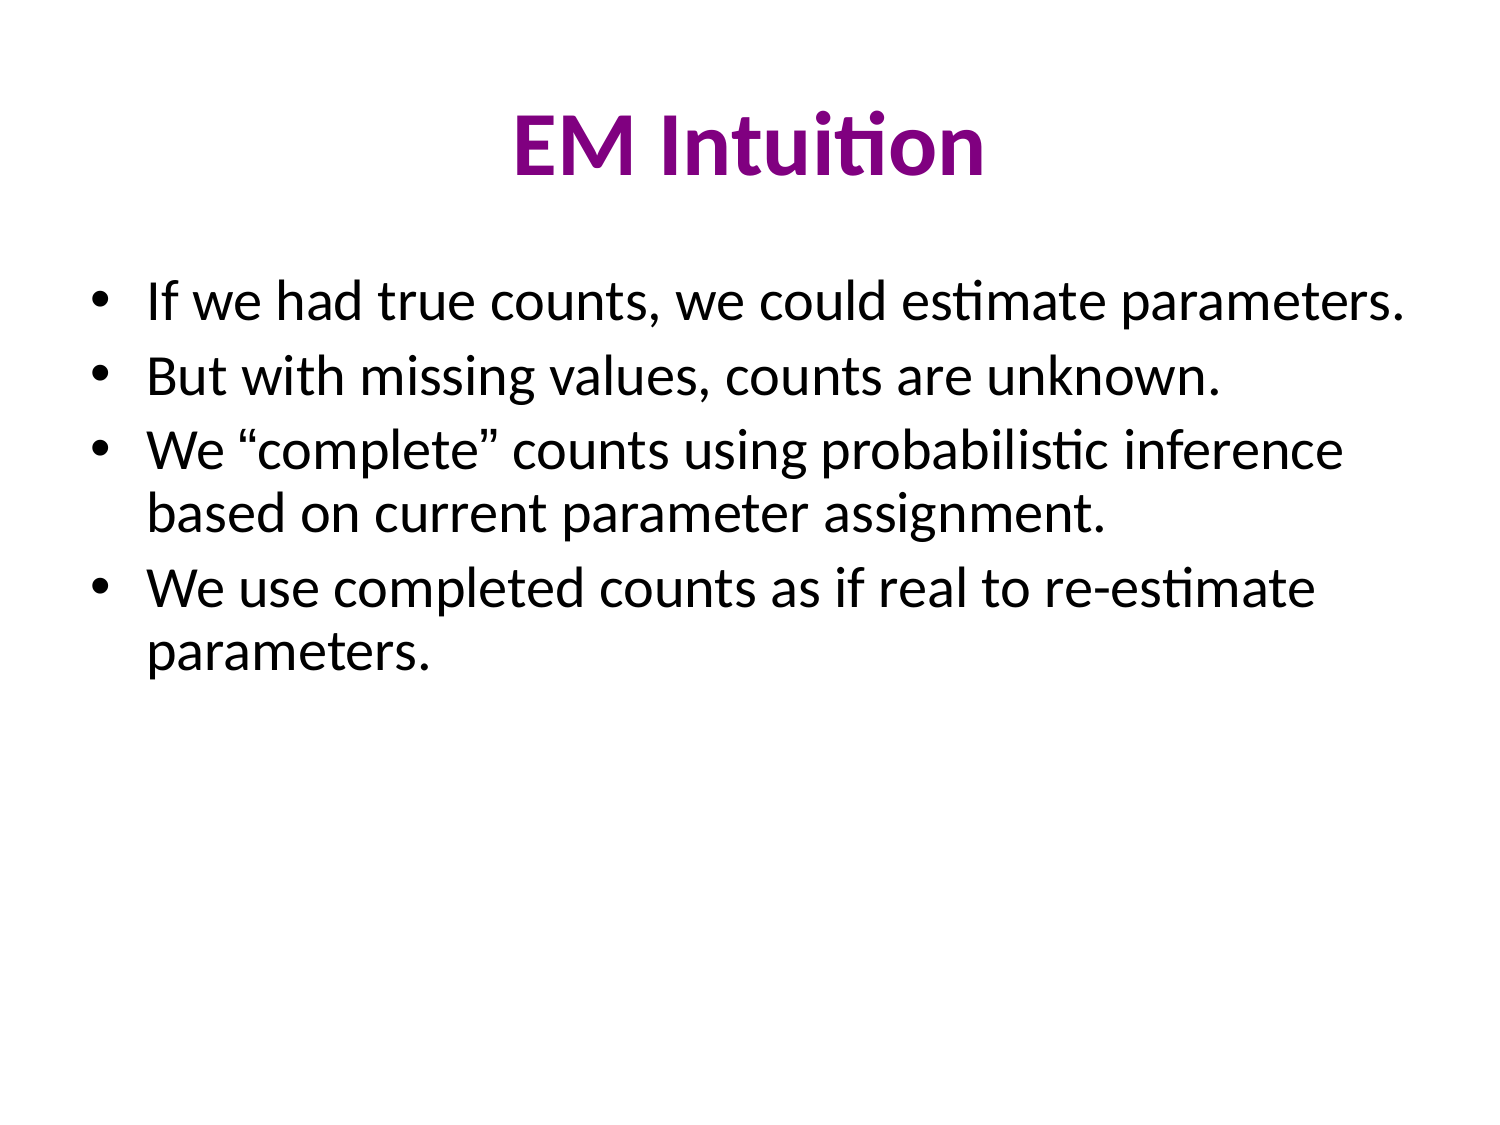

# EM Intuition
If we had true counts, we could estimate parameters.
But with missing values, counts are unknown.
We “complete” counts using probabilistic inference based on current parameter assignment.
We use completed counts as if real to re-estimate parameters.